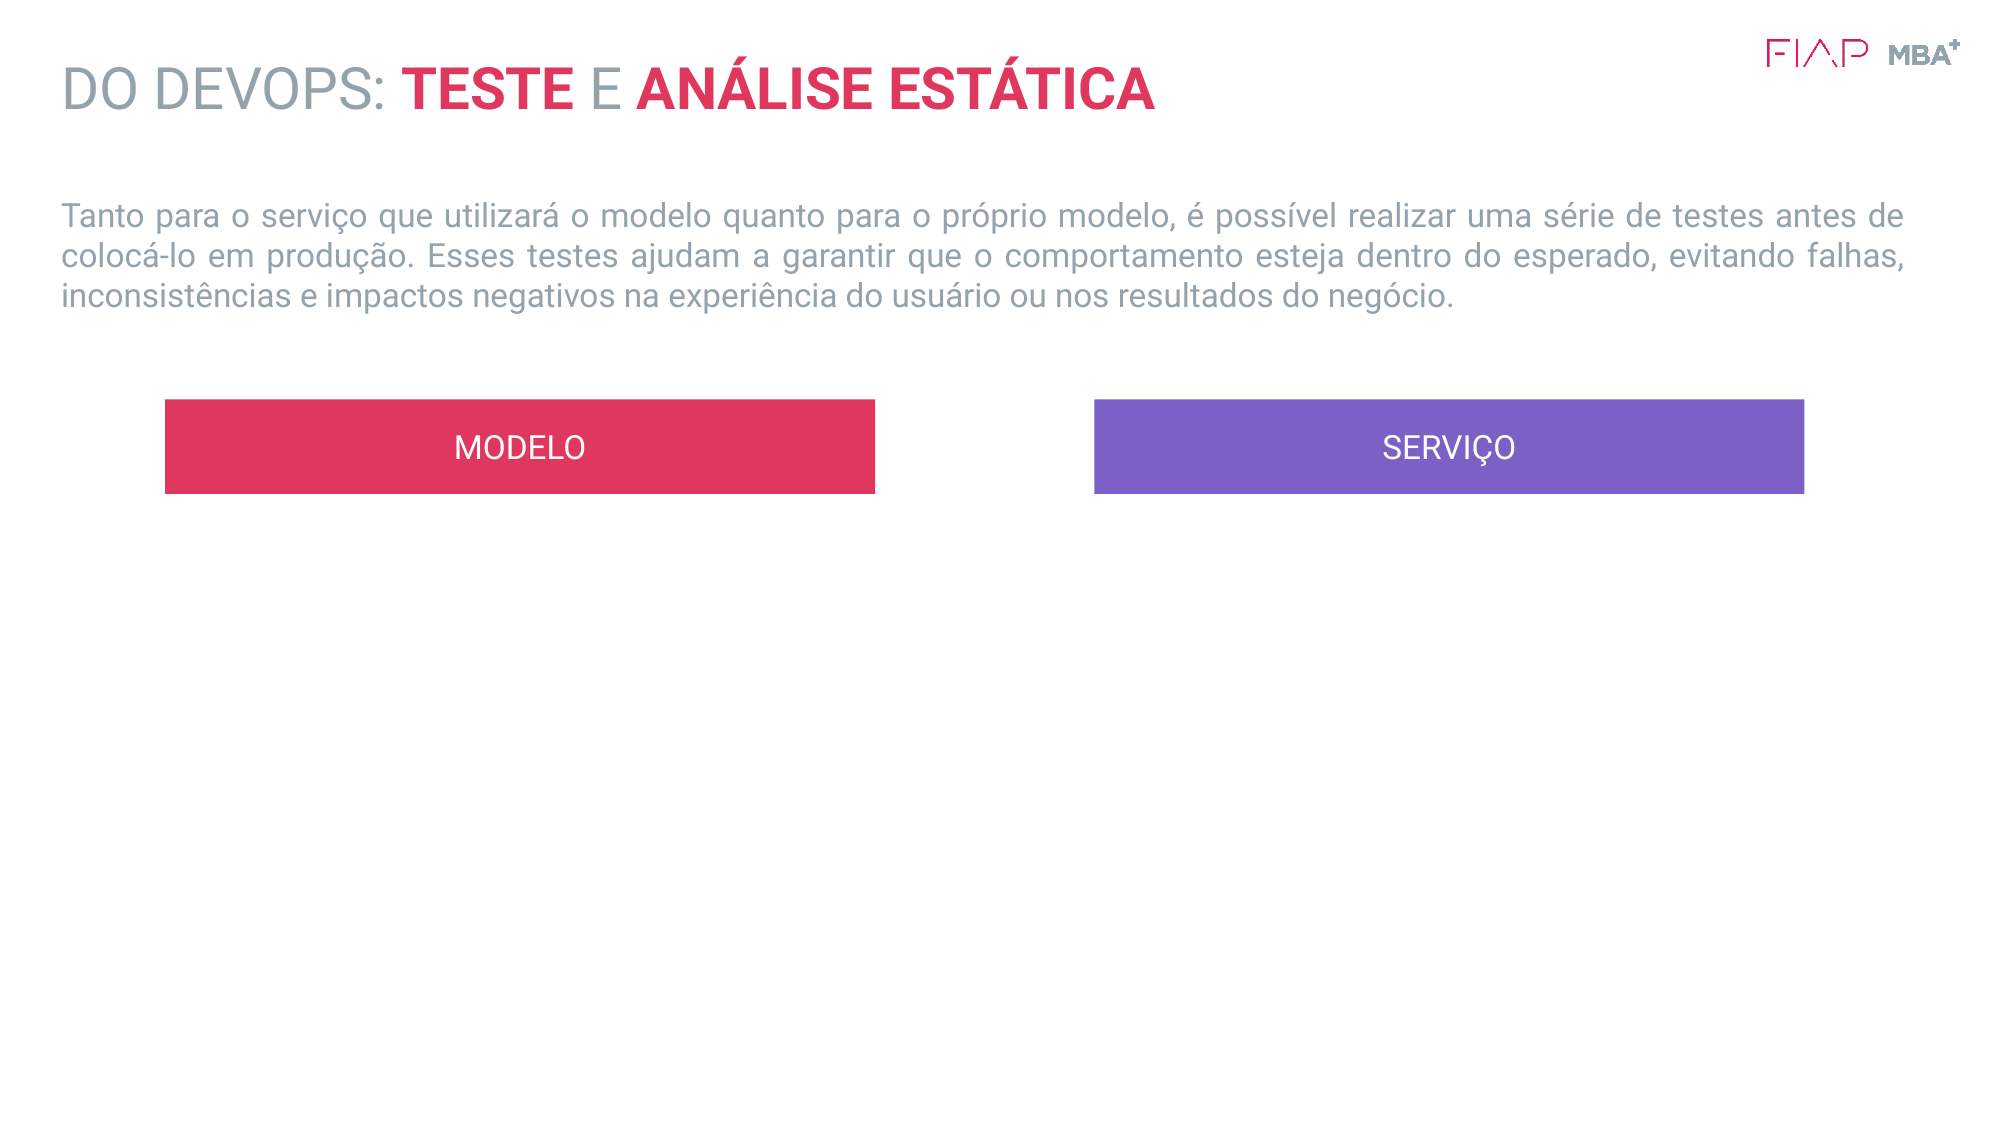

# DO DEVOPS: TESTE E ANÁLISE ESTÁTICA
Tanto para o serviço que utilizará o modelo quanto para o próprio modelo, é possível realizar uma série de testes antes de colocá-lo em produção. Esses testes ajudam a garantir que o comportamento esteja dentro do esperado, evitando falhas, inconsistências e impactos negativos na experiência do usuário ou nos resultados do negócio.
MODELO
SERVIÇO